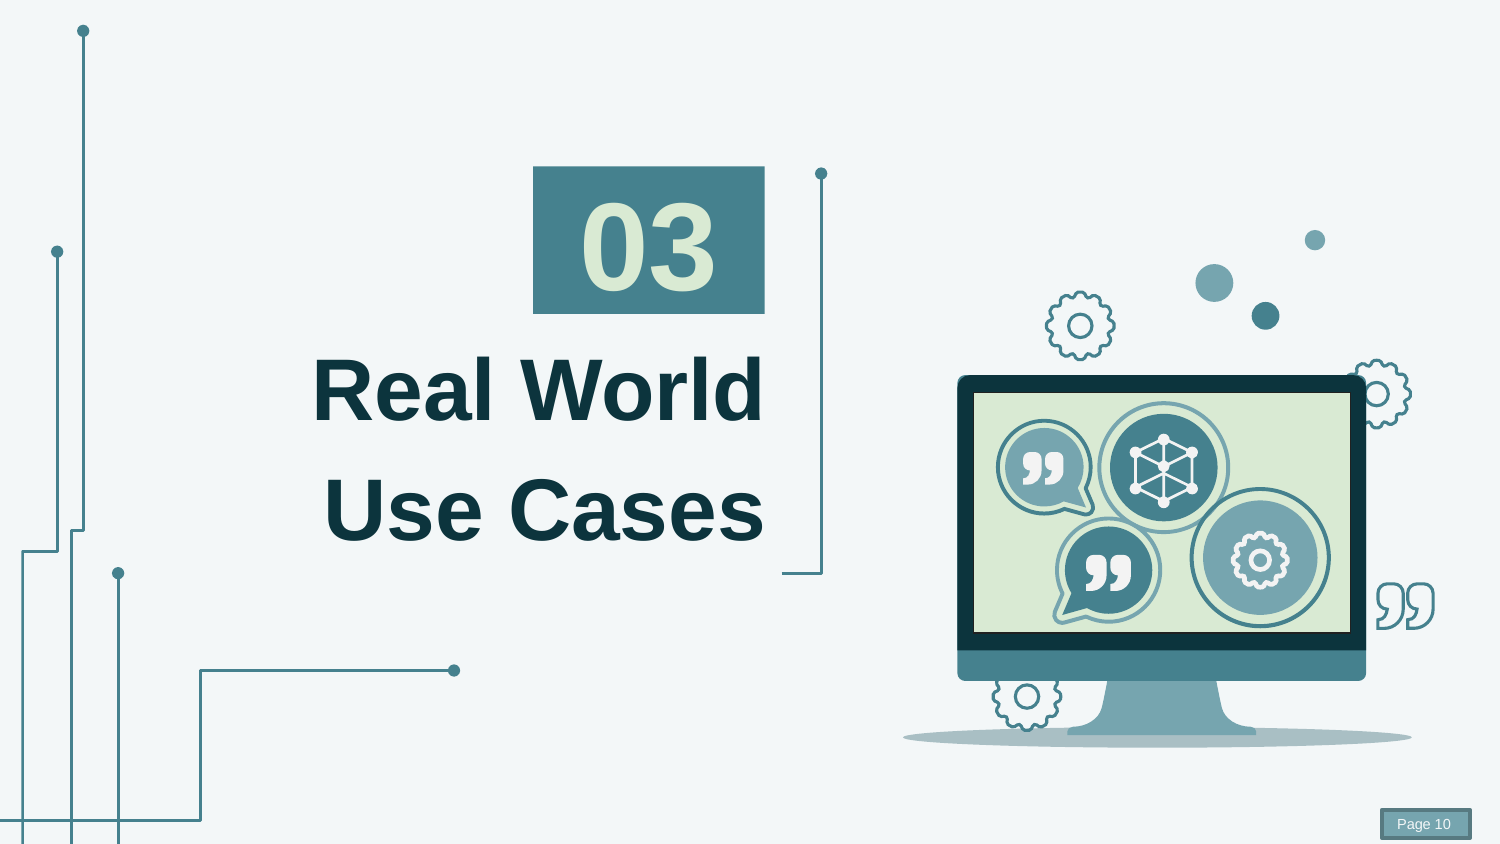

03

# Real World Use Cases

Page 10